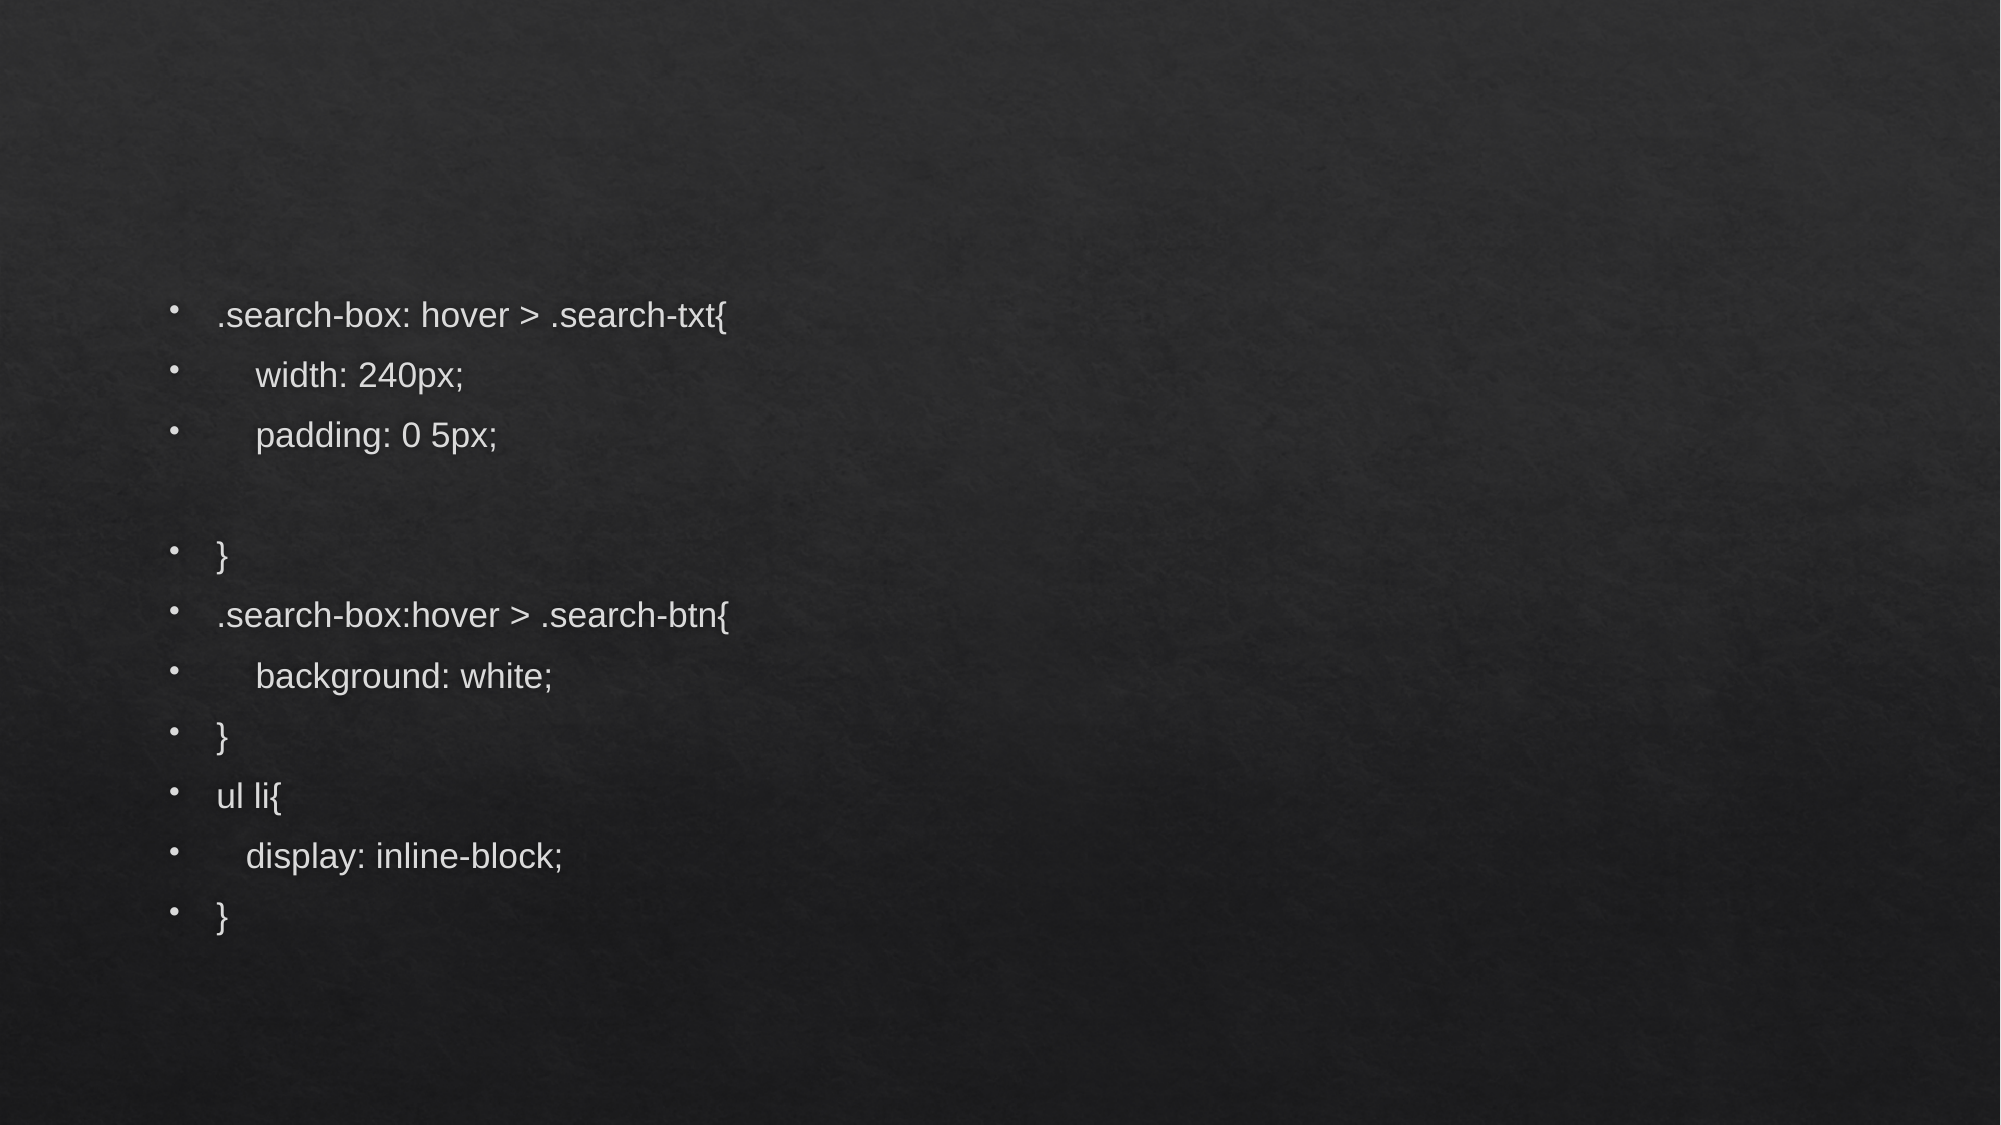

#
.search-box: hover > .search-txt{
    width: 240px;
    padding: 0 5px;

}
.search-box:hover > .search-btn{
    background: white;
}
ul li{
   display: inline-block;
}